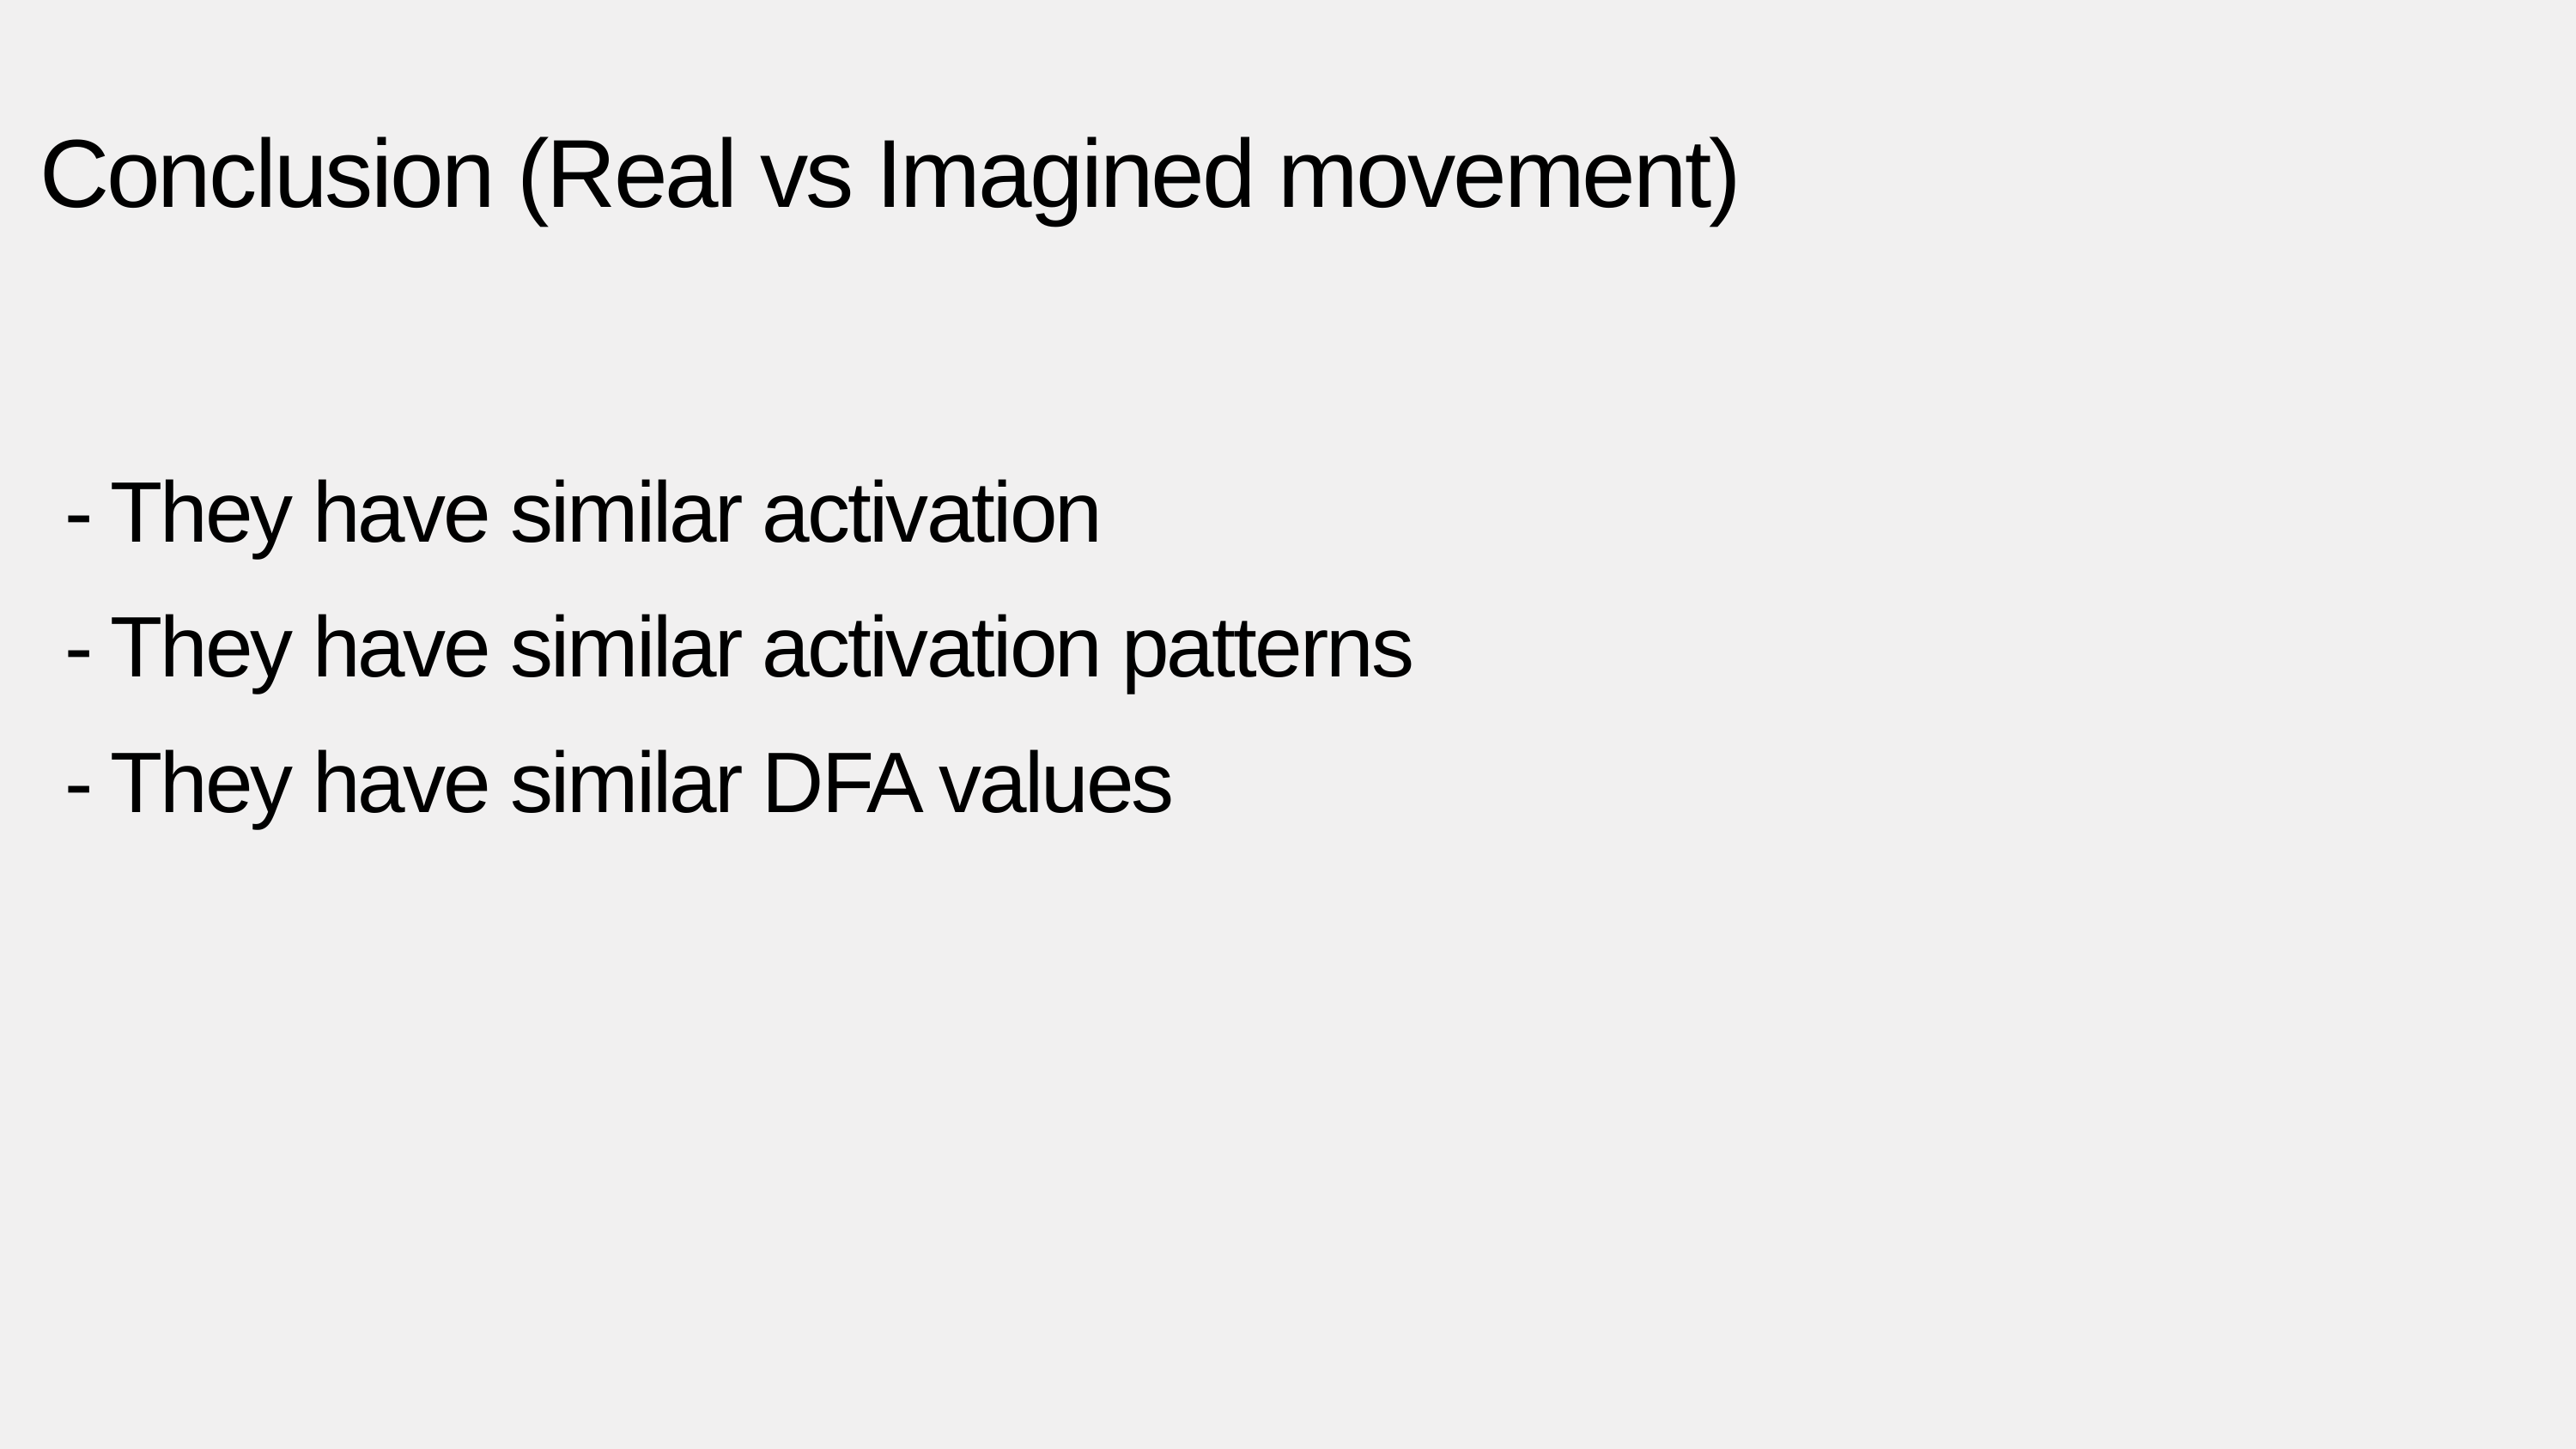

Conclusion (Real vs Imagined movement)
- They have similar activation
- They have similar activation patterns
- They have similar DFA values